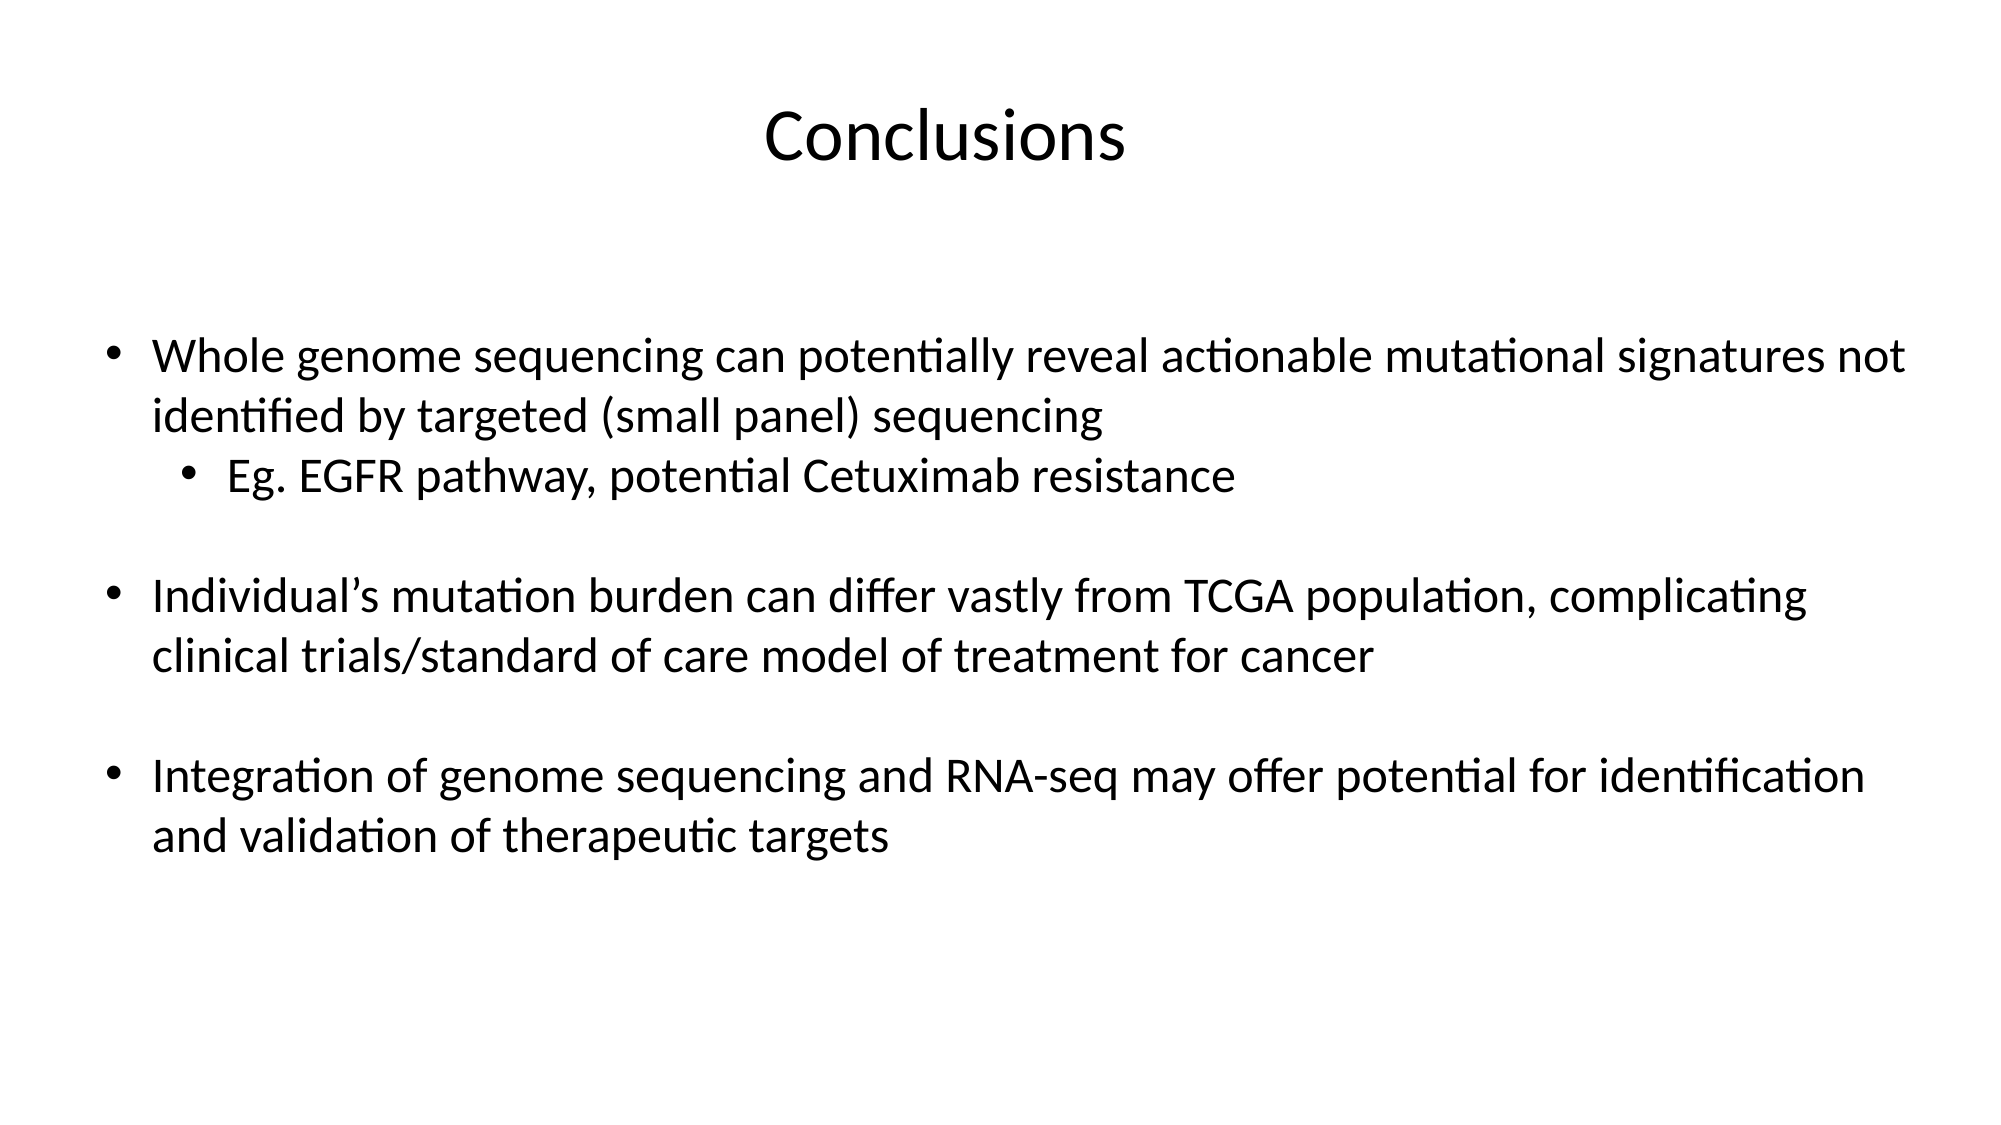

Conclusions
Whole genome sequencing can potentially reveal actionable mutational signatures not identified by targeted (small panel) sequencing
Eg. EGFR pathway, potential Cetuximab resistance

Individual’s mutation burden can differ vastly from TCGA population, complicating clinical trials/standard of care model of treatment for cancer

Integration of genome sequencing and RNA-seq may offer potential for identification and validation of therapeutic targets